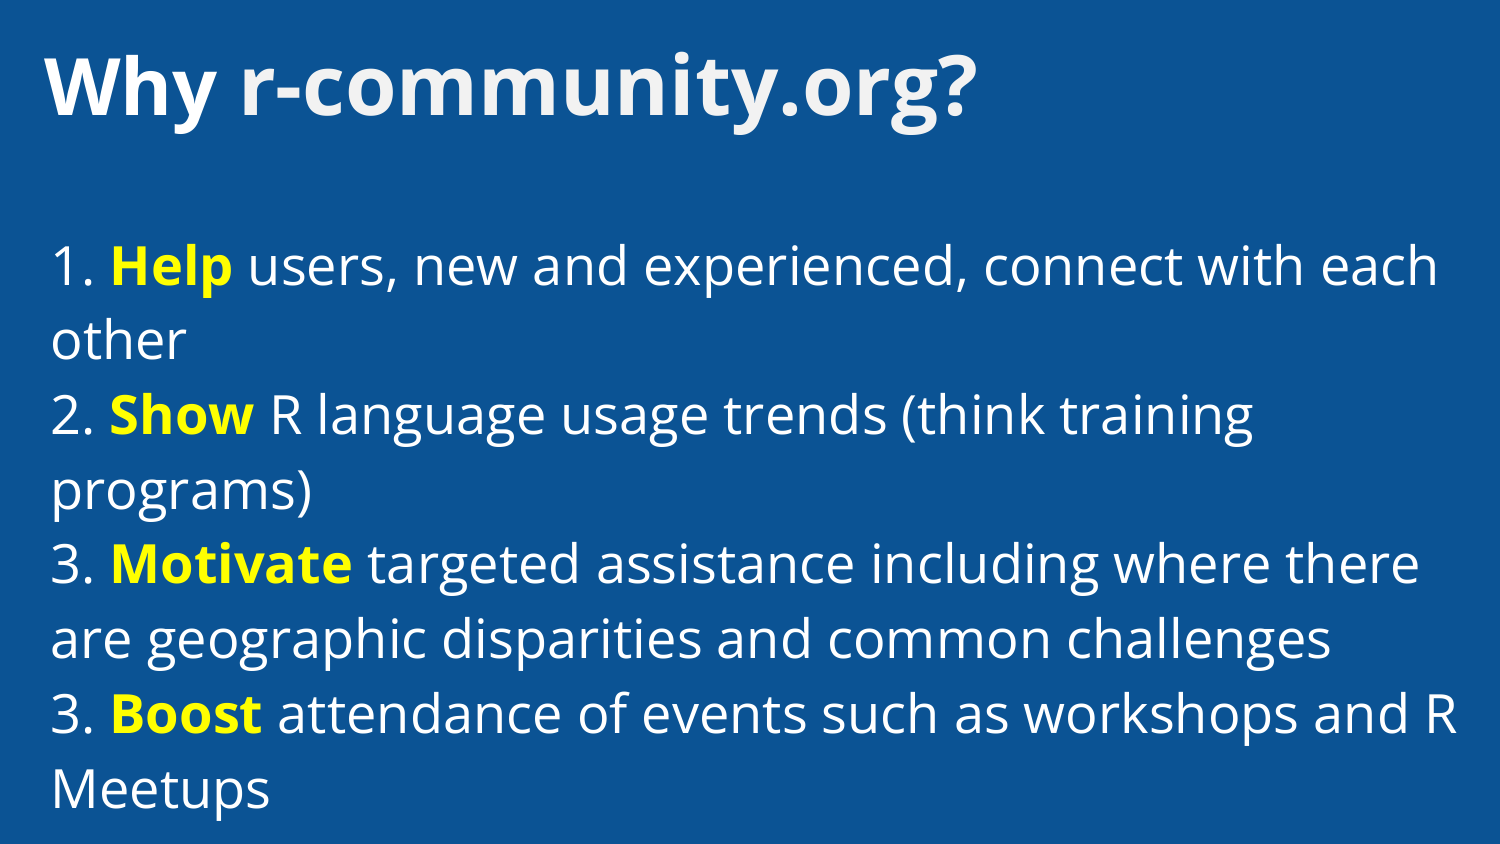

Why r-community.org?

1. Help users, new and experienced, connect with each other
2. Show R language usage trends (think training programs)
3. Motivate targeted assistance including where there are geographic disparities and common challenges
3. Boost attendance of events such as workshops and R Meetups